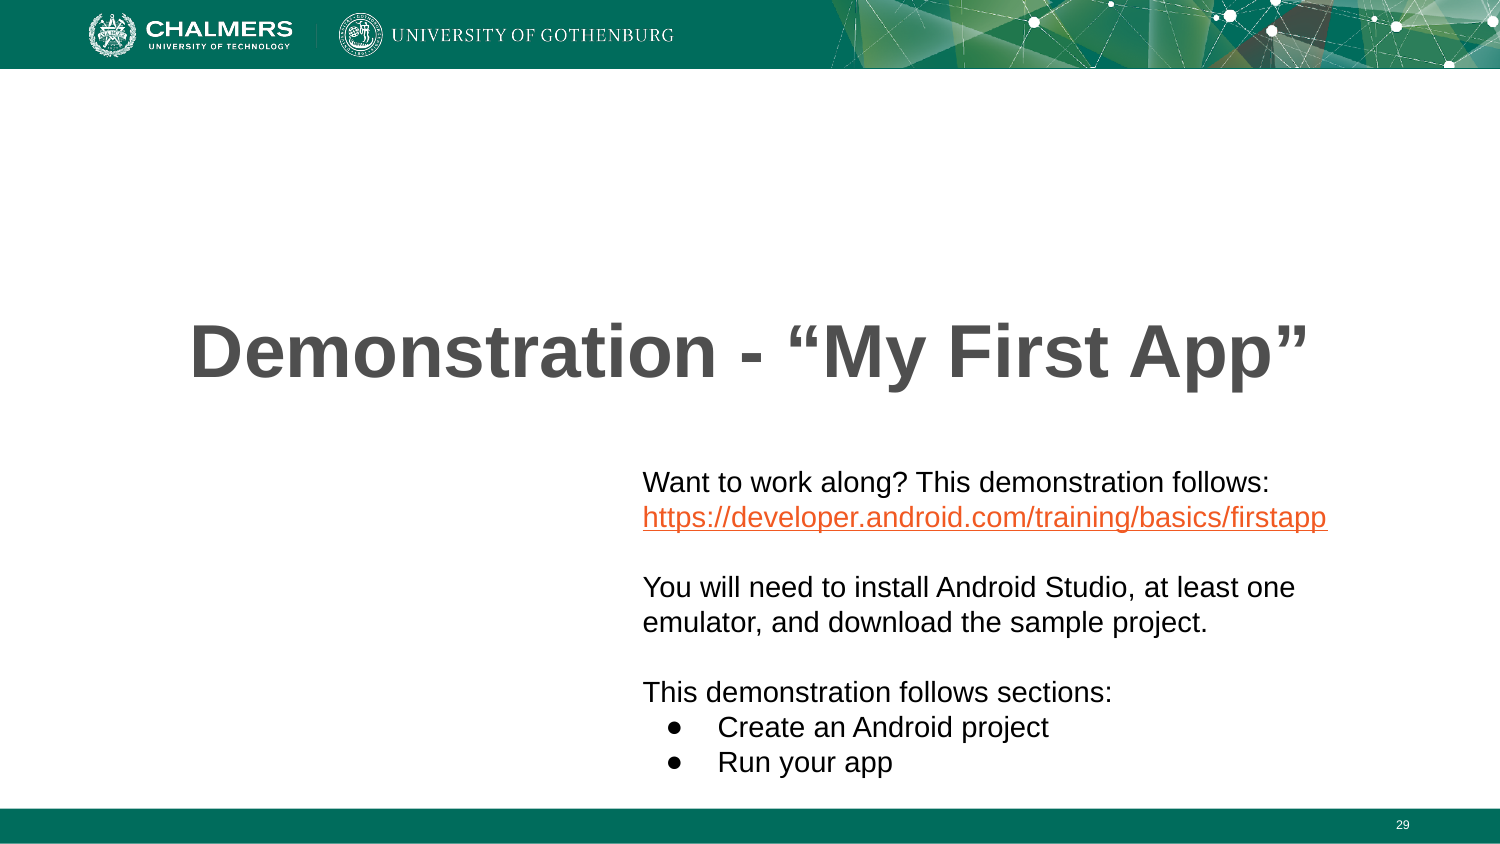

# Demonstration - “My First App”
Want to work along? This demonstration follows:
https://developer.android.com/training/basics/firstapp

You will need to install Android Studio, at least one emulator, and download the sample project.

This demonstration follows sections:
Create an Android project
Run your app
29